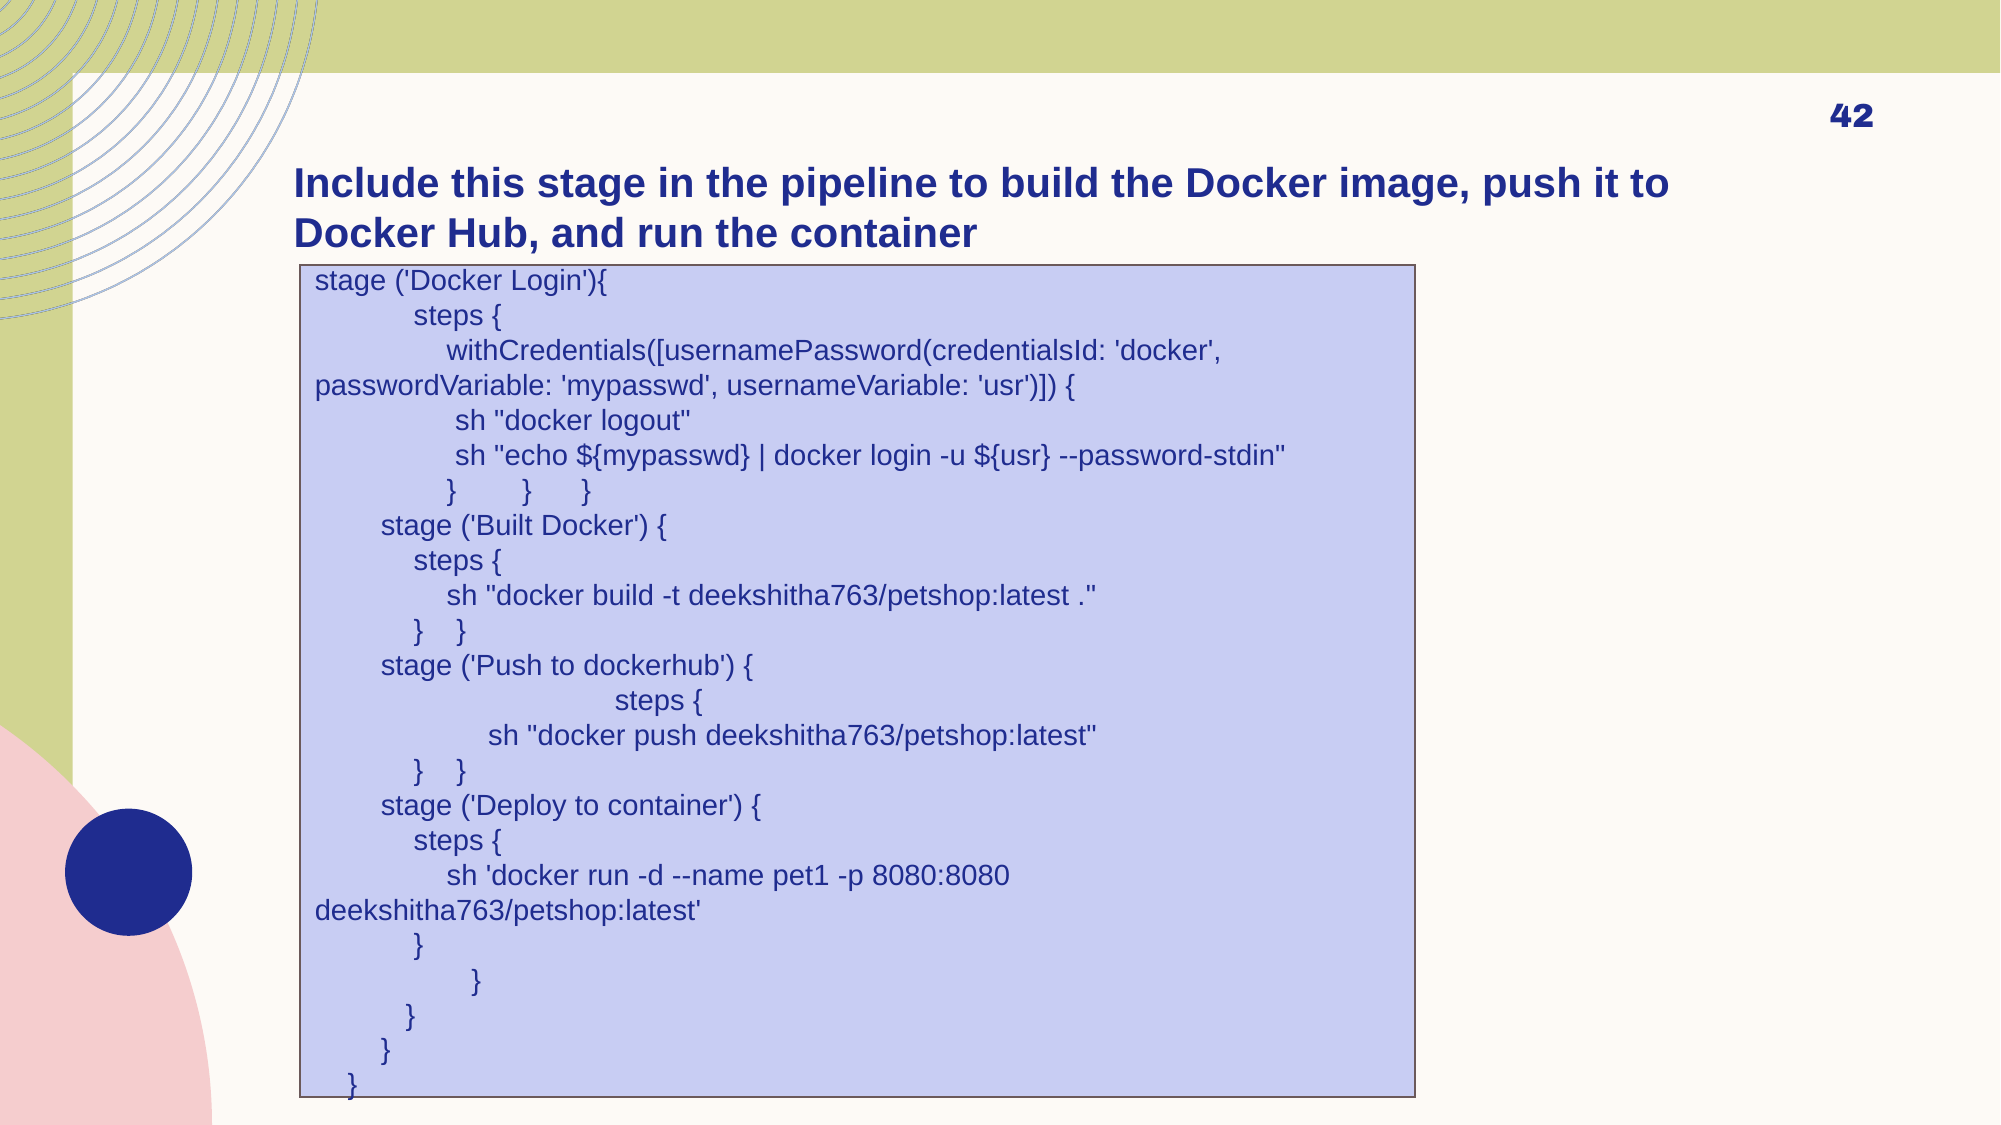

42
Include this stage in the pipeline to build the Docker image, push it to Docker Hub, and run the container
stage ('Docker Login'){
            steps {
                withCredentials([usernamePassword(credentialsId: 'docker', passwordVariable: 'mypasswd', usernameVariable: 'usr')]) {
                 sh "docker logout"
                 sh "echo ${mypasswd} | docker login -u ${usr} --password-stdin"
                }        }      }
        stage ('Built Docker') {
            steps {
                sh "docker build -t deekshitha763/petshop:latest ."
            }    }
        stage ('Push to dockerhub') {
    		steps {
                     sh "docker push deekshitha763/petshop:latest"
            }    }
        stage ('Deploy to container') {
            steps {
                sh 'docker run -d --name pet1 -p 8080:8080 deekshitha763/petshop:latest'
            }
                   }
           }
        }
    }